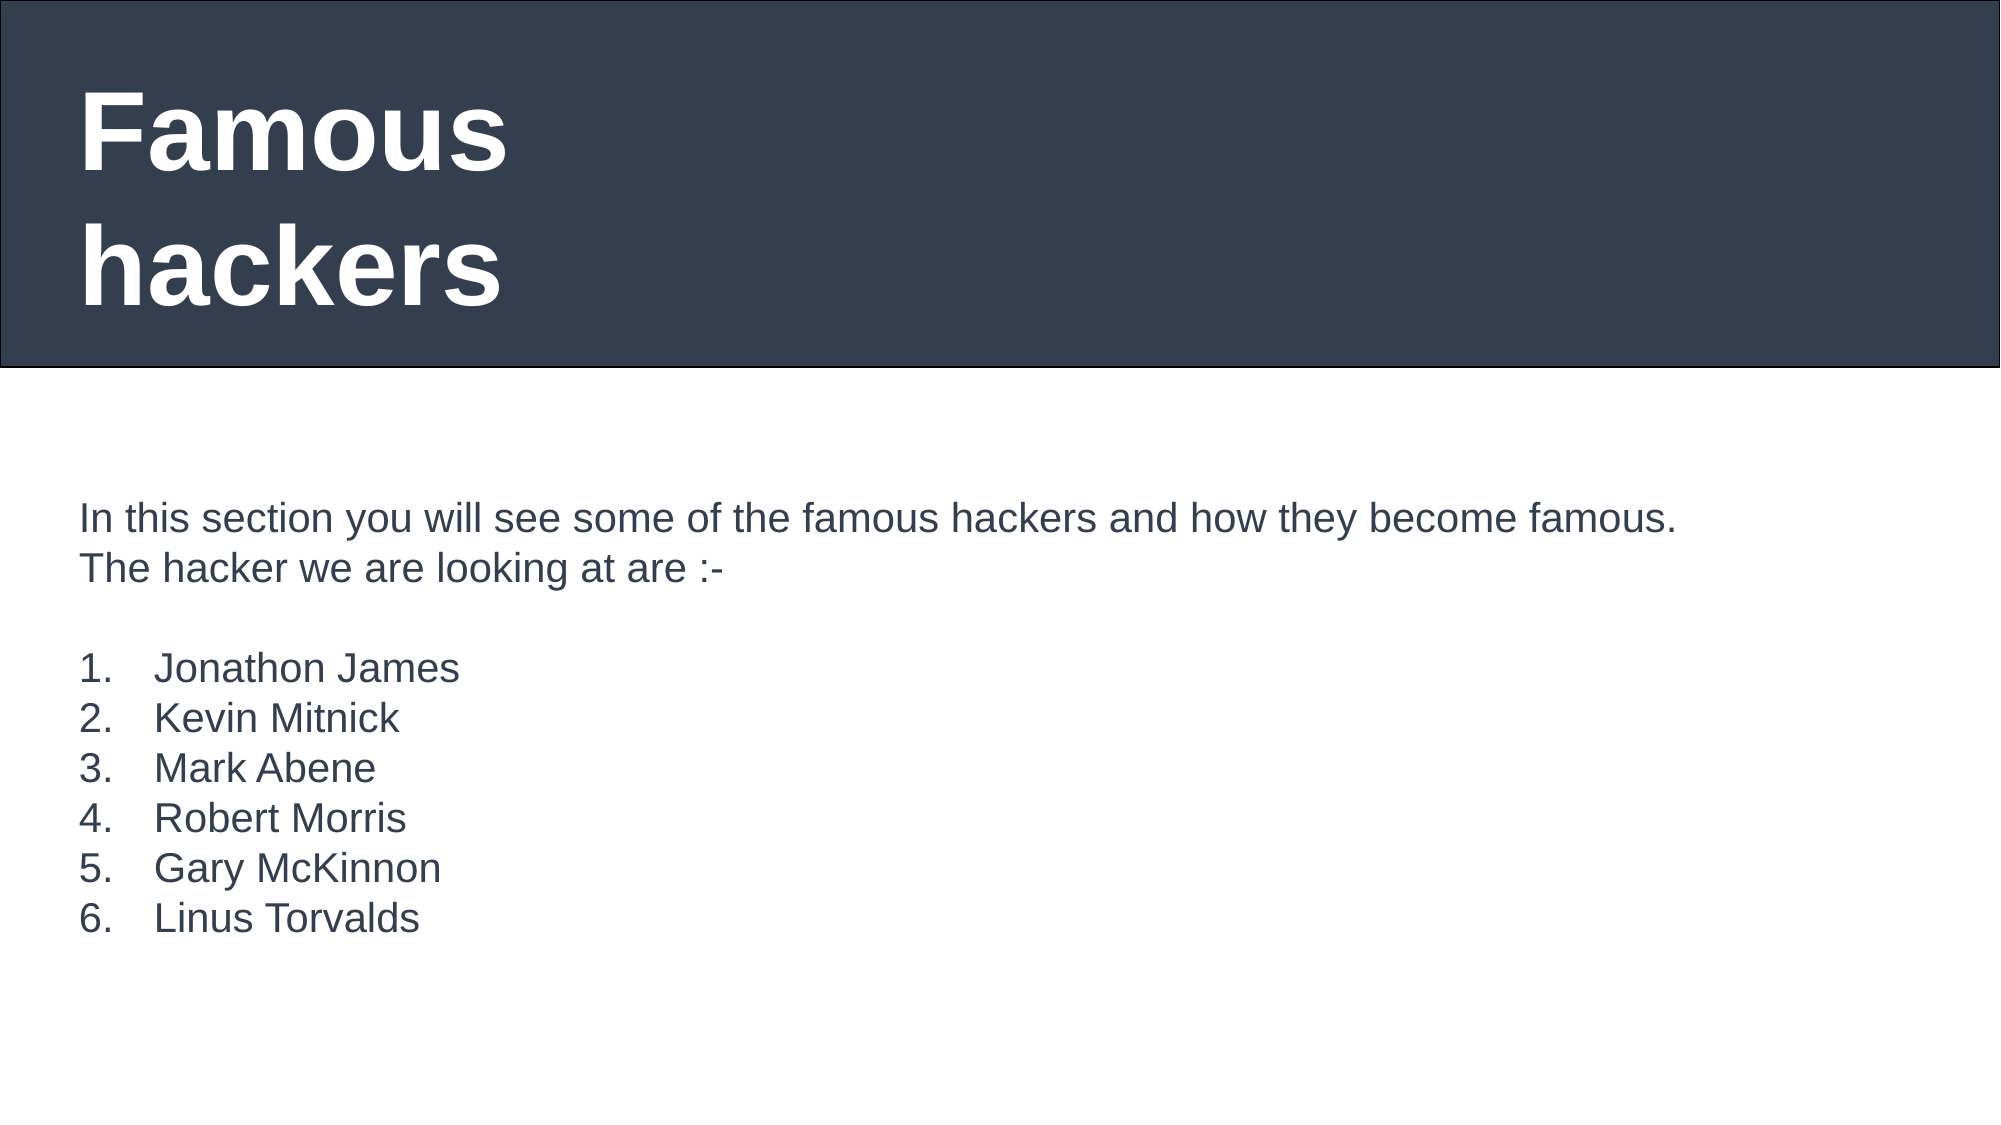

Famous hackers
In this section you will see some of the famous hackers and how they become famous.
The hacker we are looking at are :-

Jonathon James
Kevin Mitnick
Mark Abene
Robert Morris
Gary McKinnon
Linus Torvalds